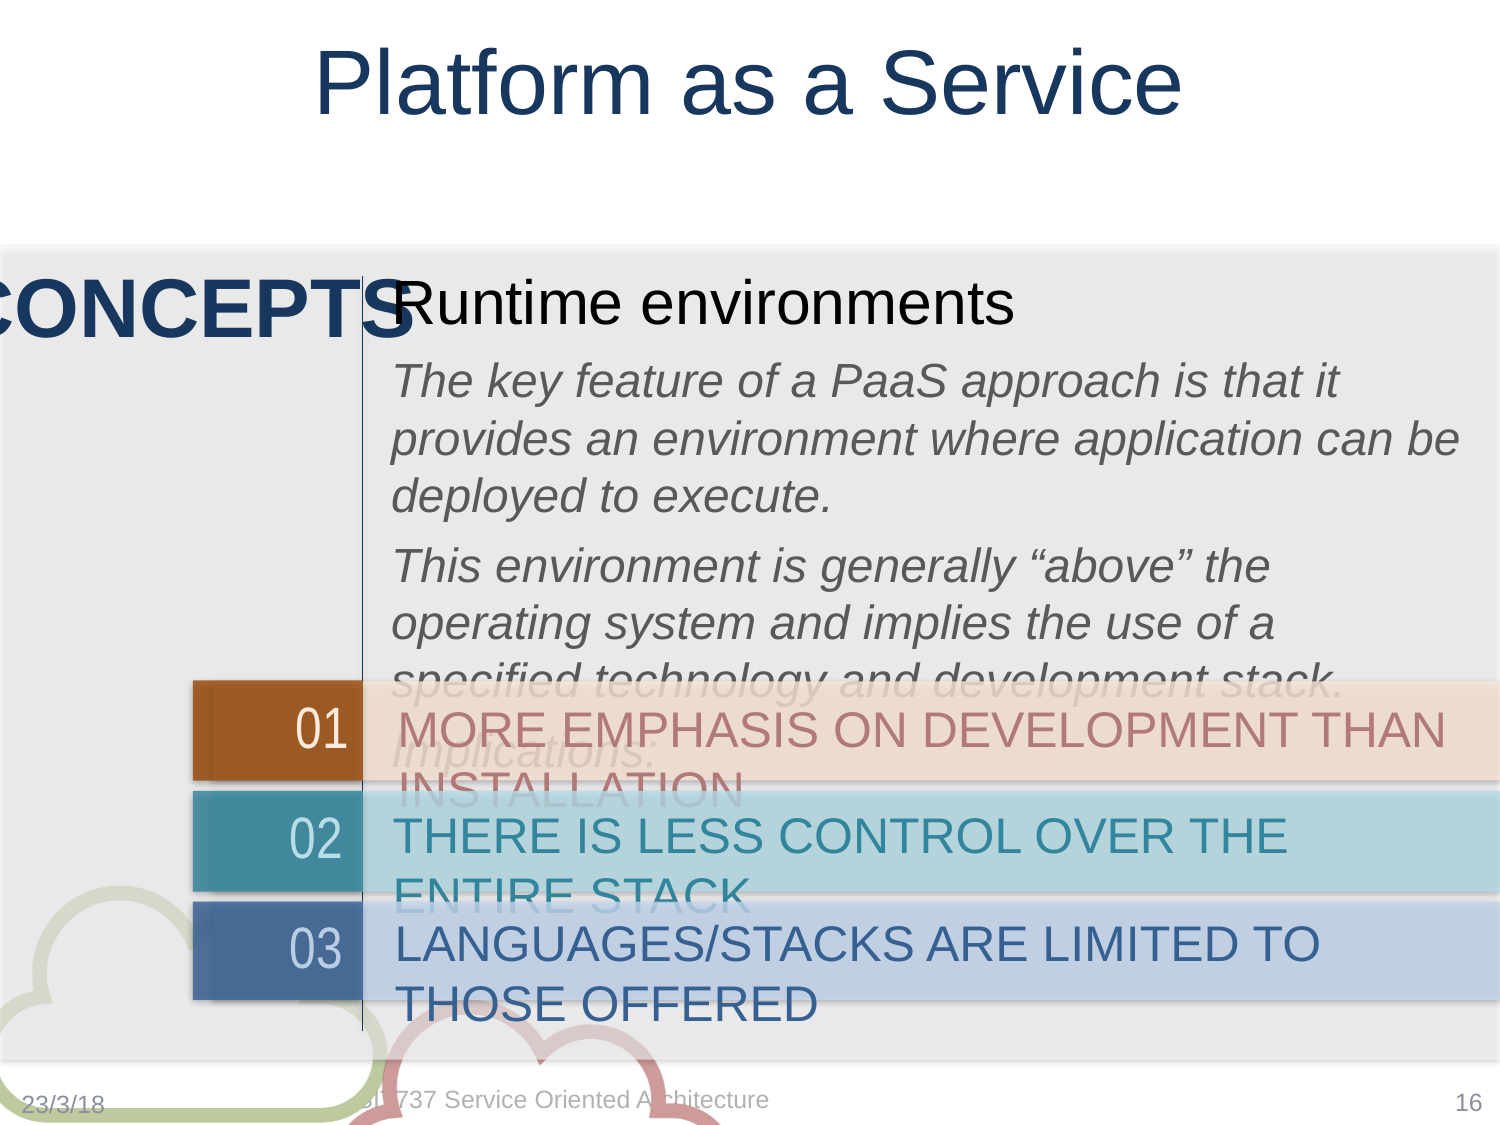

# Platform as a Service

CONCEPTS
Runtime environments
The key feature of a PaaS approach is that it provides an environment where application can be deployed to execute.
This environment is generally “above” the operating system and implies the use of a specified technology and development stack.
Implications:

MORE EMPHASIS ON DEVELOPMENT THAN INSTALLATION
01

THERE IS LESS CONTROL OVER THE ENTIRE STACK
02

LANGUAGES/STACKS ARE LIMITED TO THOSE OFFERED
03
16
23/3/18
SIT737 Service Oriented Architecture